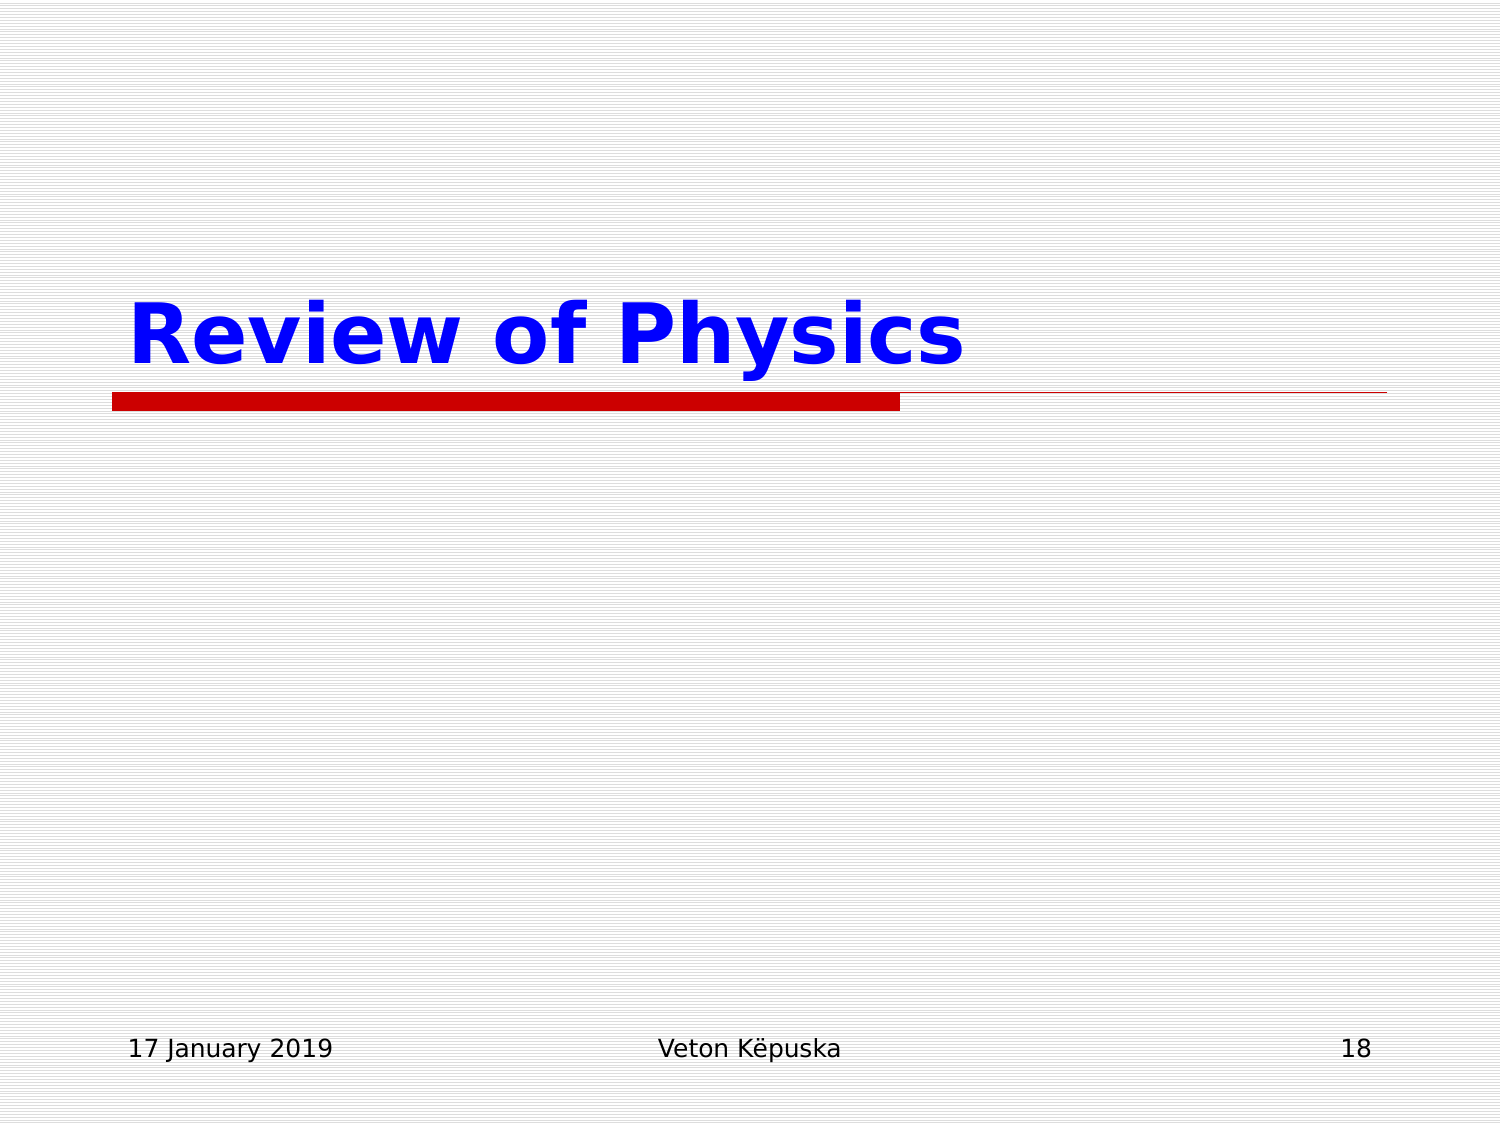

# Review of Physics

17 January 2019
Veton Këpuska
18